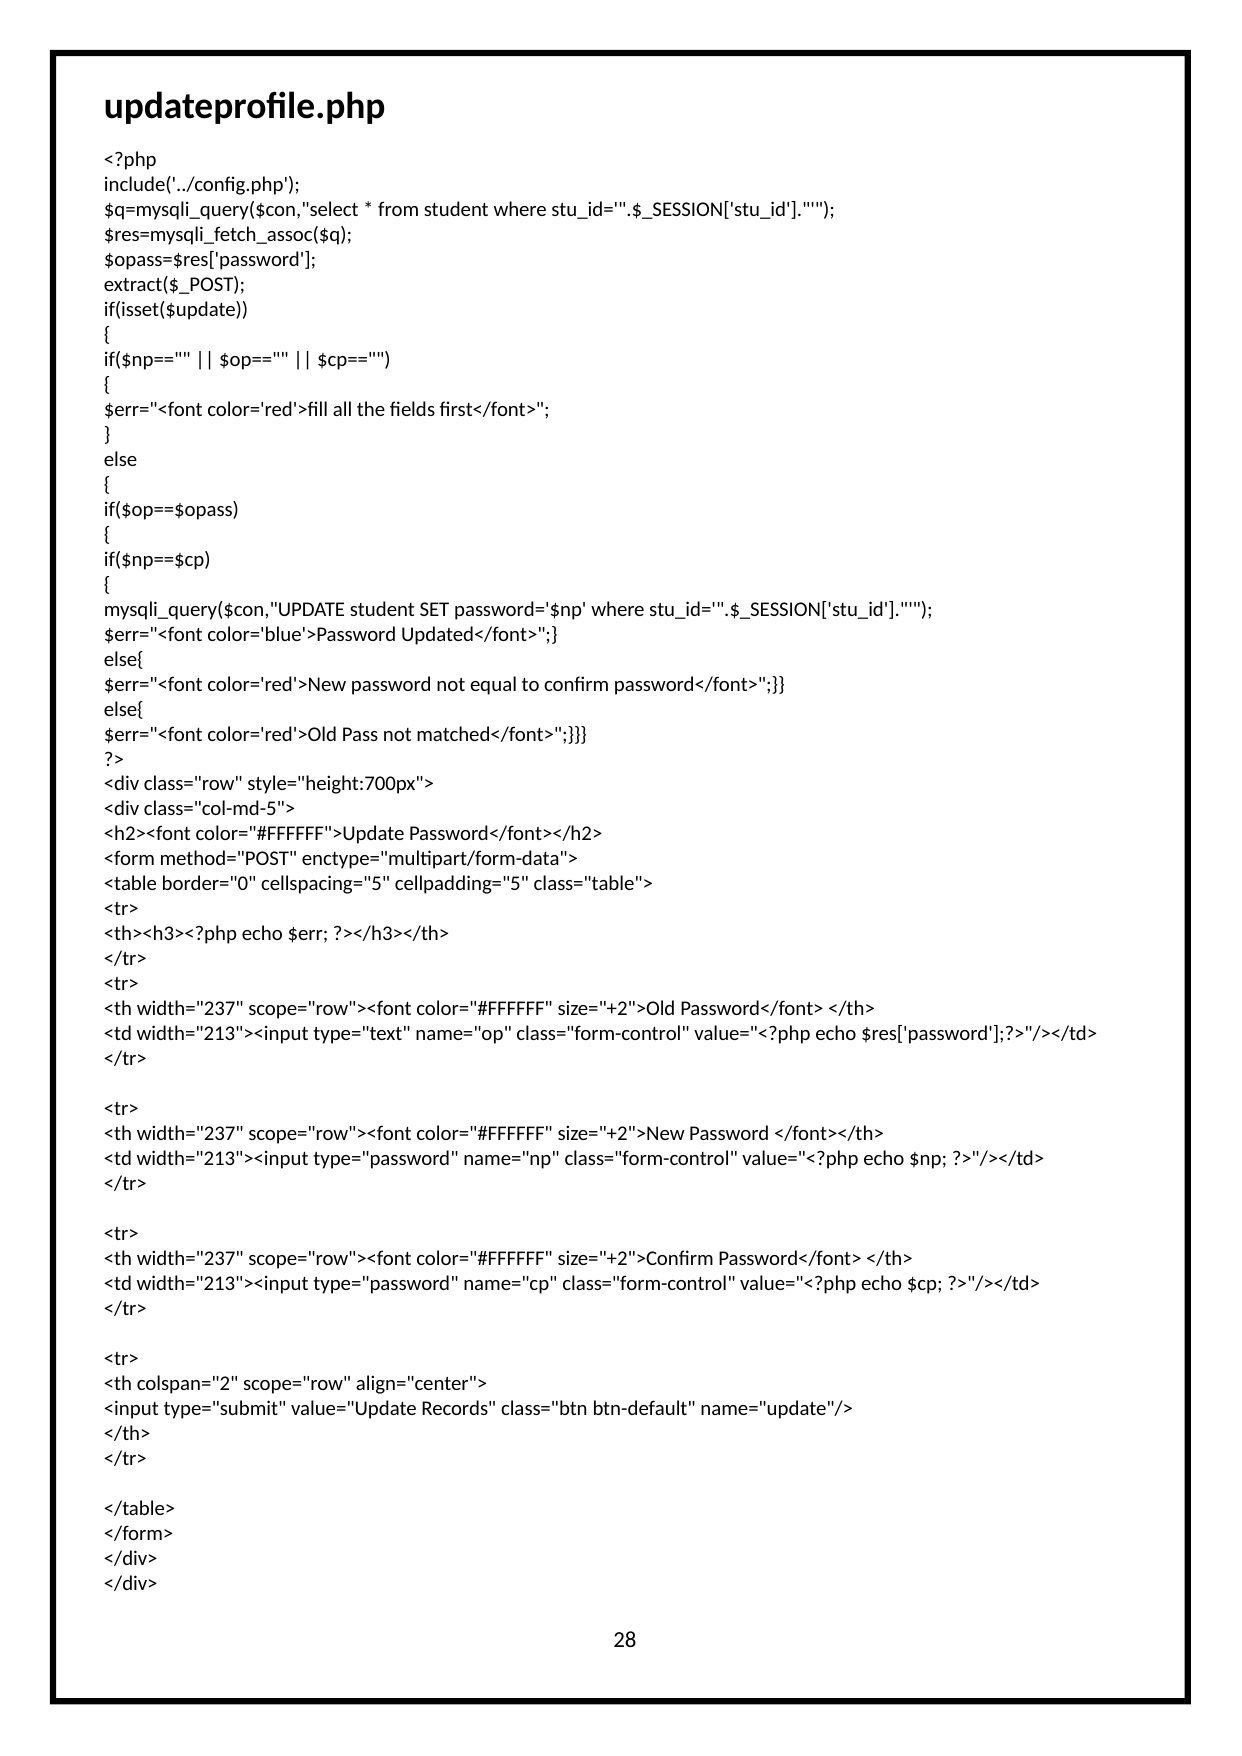

updateprofile.php
<?php
include('../config.php');
$q=mysqli_query($con,"select * from student where stu_id='".$_SESSION['stu_id']."'");
$res=mysqli_fetch_assoc($q);
$opass=$res['password'];
extract($_POST);
if(isset($update))
{
if($np=="" || $op=="" || $cp=="")
{
$err="<font color='red'>fill all the fields first</font>";
}
else
{
if($op==$opass)
{
if($np==$cp)
{
mysqli_query($con,"UPDATE student SET password='$np' where stu_id='".$_SESSION['stu_id']."'");
$err="<font color='blue'>Password Updated</font>";}
else{
$err="<font color='red'>New password not equal to confirm password</font>";}}
else{
$err="<font color='red'>Old Pass not matched</font>";}}}
?>
<div class="row" style="height:700px">
<div class="col-md-5">
<h2><font color="#FFFFFF">Update Password</font></h2>
<form method="POST" enctype="multipart/form-data">
<table border="0" cellspacing="5" cellpadding="5" class="table">
<tr>
<th><h3><?php echo $err; ?></h3></th>
</tr>
<tr>
<th width="237" scope="row"><font color="#FFFFFF" size="+2">Old Password</font> </th>
<td width="213"><input type="text" name="op" class="form-control" value="<?php echo $res['password'];?>"/></td>
</tr>

<tr>
<th width="237" scope="row"><font color="#FFFFFF" size="+2">New Password </font></th>
<td width="213"><input type="password" name="np" class="form-control" value="<?php echo $np; ?>"/></td>
</tr>

<tr>
<th width="237" scope="row"><font color="#FFFFFF" size="+2">Confirm Password</font> </th>
<td width="213"><input type="password" name="cp" class="form-control" value="<?php echo $cp; ?>"/></td>
</tr>

<tr>
<th colspan="2" scope="row" align="center">
<input type="submit" value="Update Records" class="btn btn-default" name="update"/>
</th>
</tr>

</table>
</form>
</div>
</div>

28